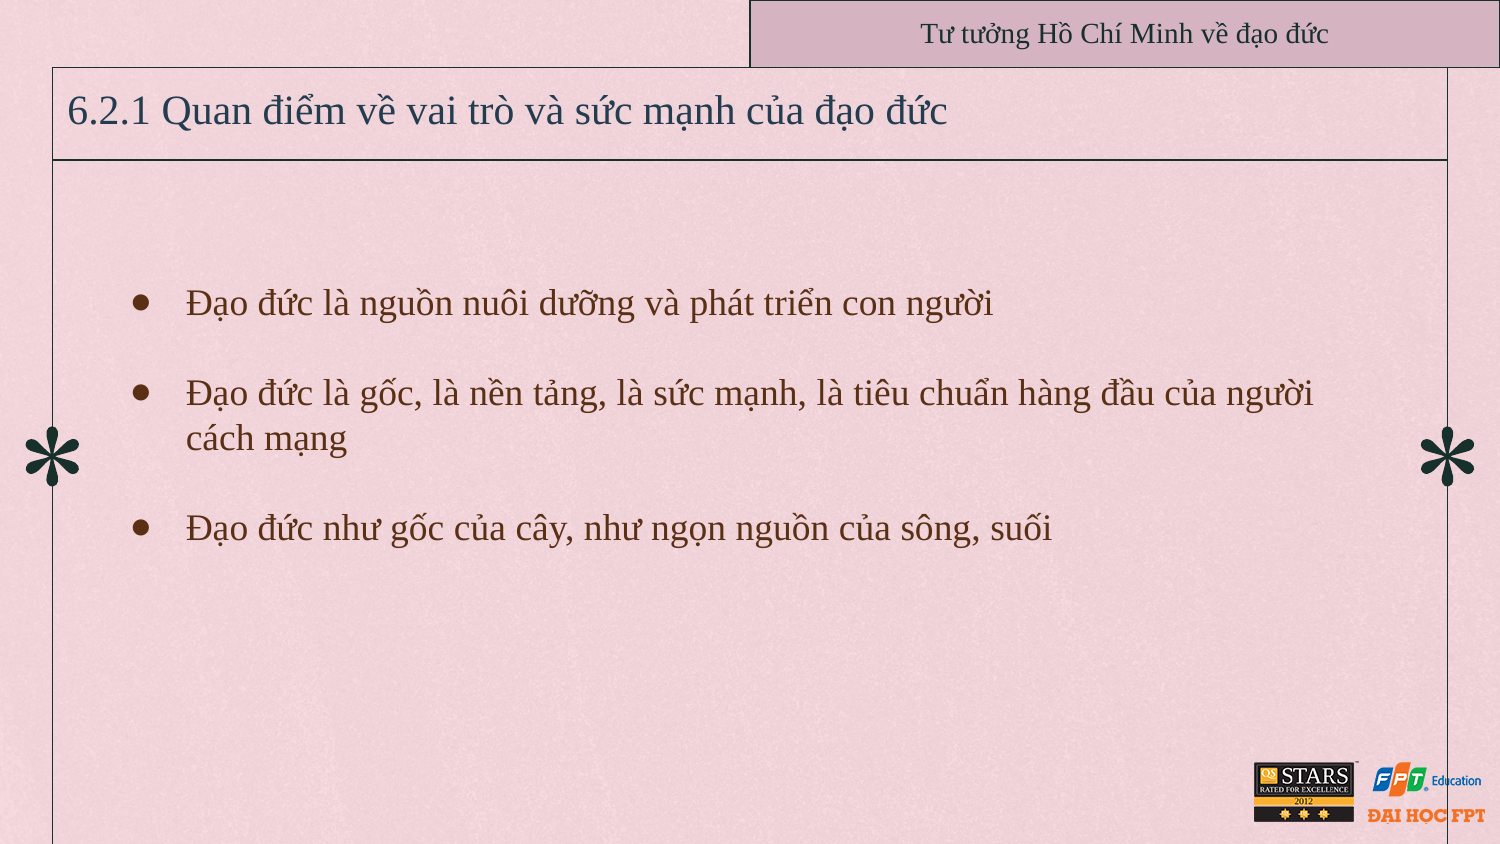

Tư tưởng Hồ Chí Minh về đạo đức
# 6.2.1 Quan điểm về vai trò và sức mạnh của đạo đức

Đạo đức là nguồn nuôi dưỡng và phát triển con người

Đạo đức là gốc, là nền tảng, là sức mạnh, là tiêu chuẩn hàng đầu của người cách mạng

Đạo đức như gốc của cây, như ngọn nguồn của sông, suối